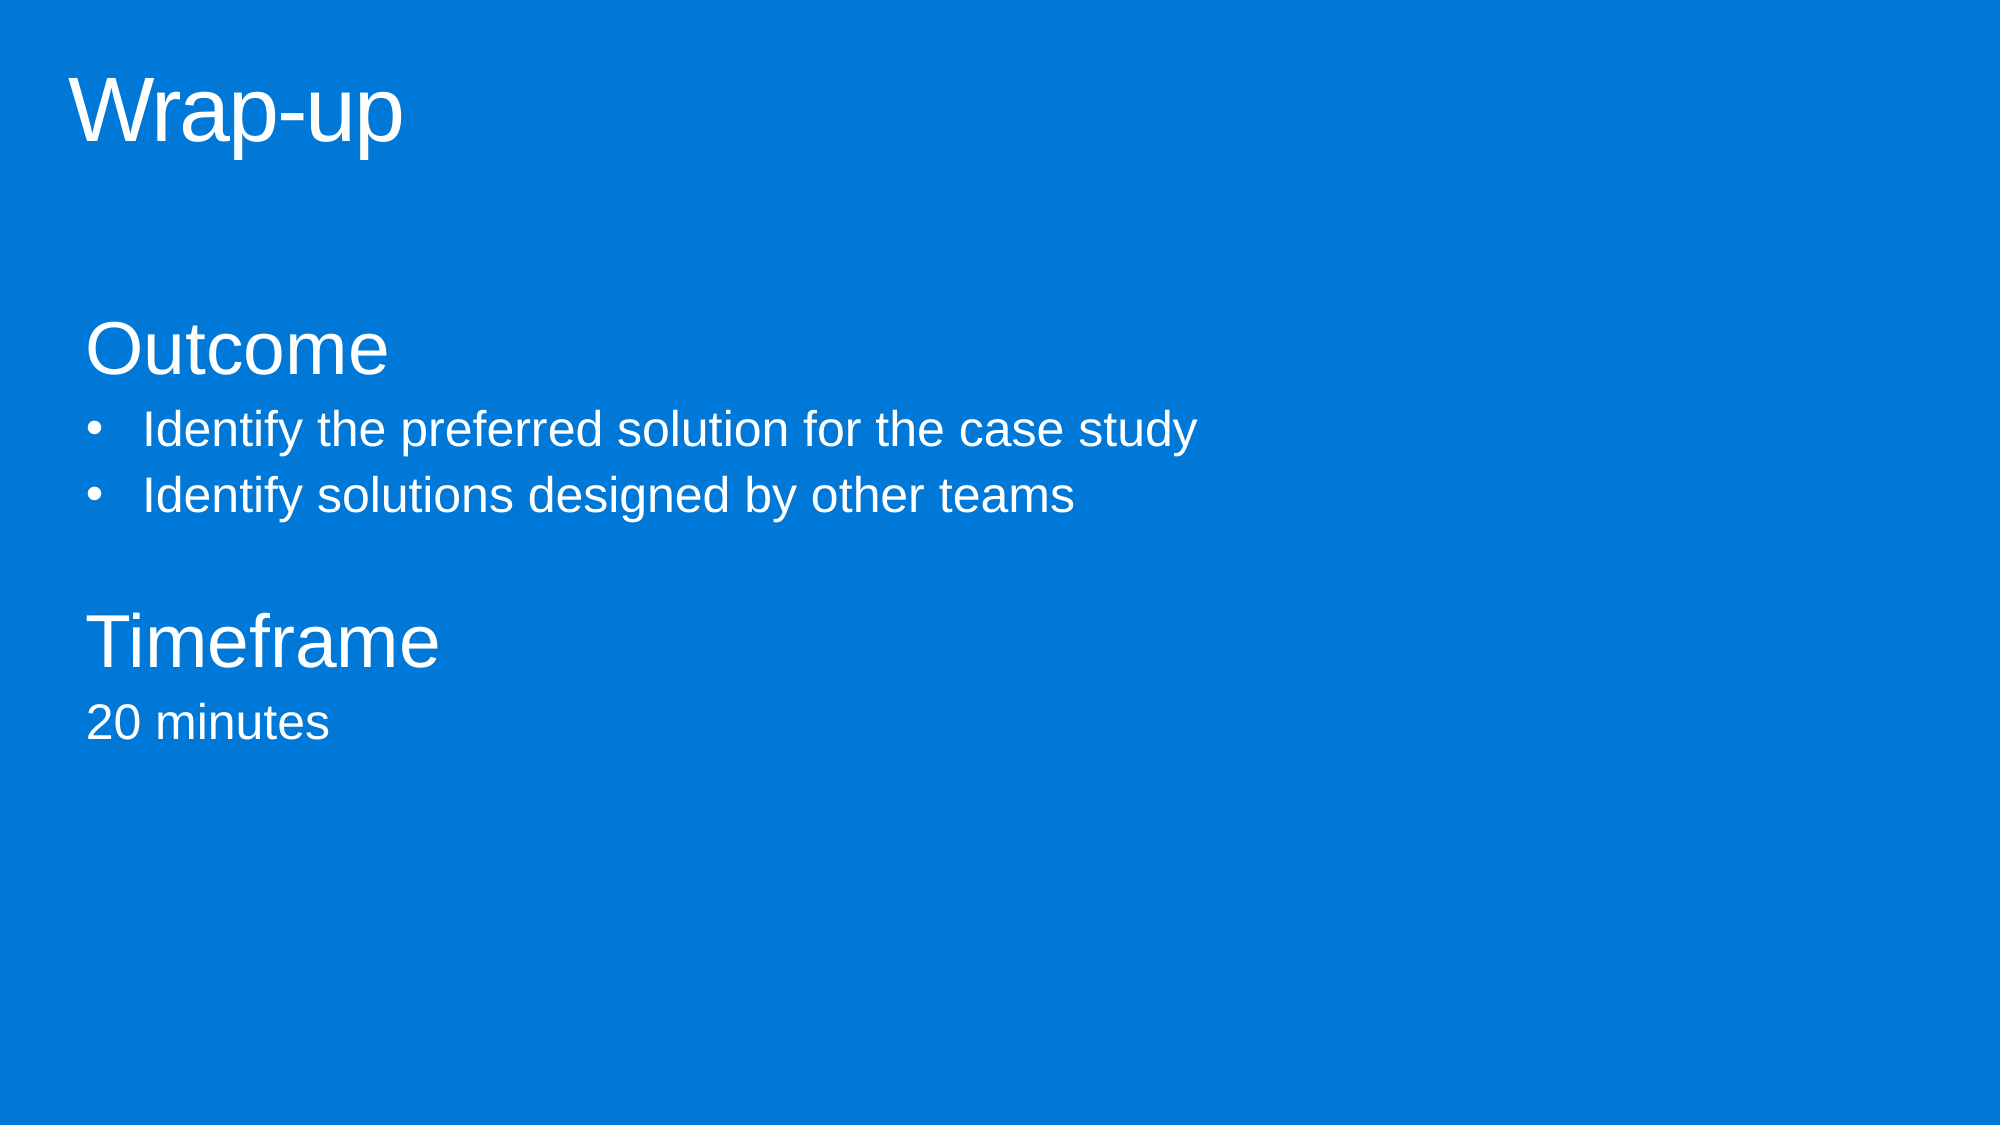

# Wrap-up
Outcome
Identify the preferred solution for the case study
Identify solutions designed by other teams

Timeframe
20 minutes